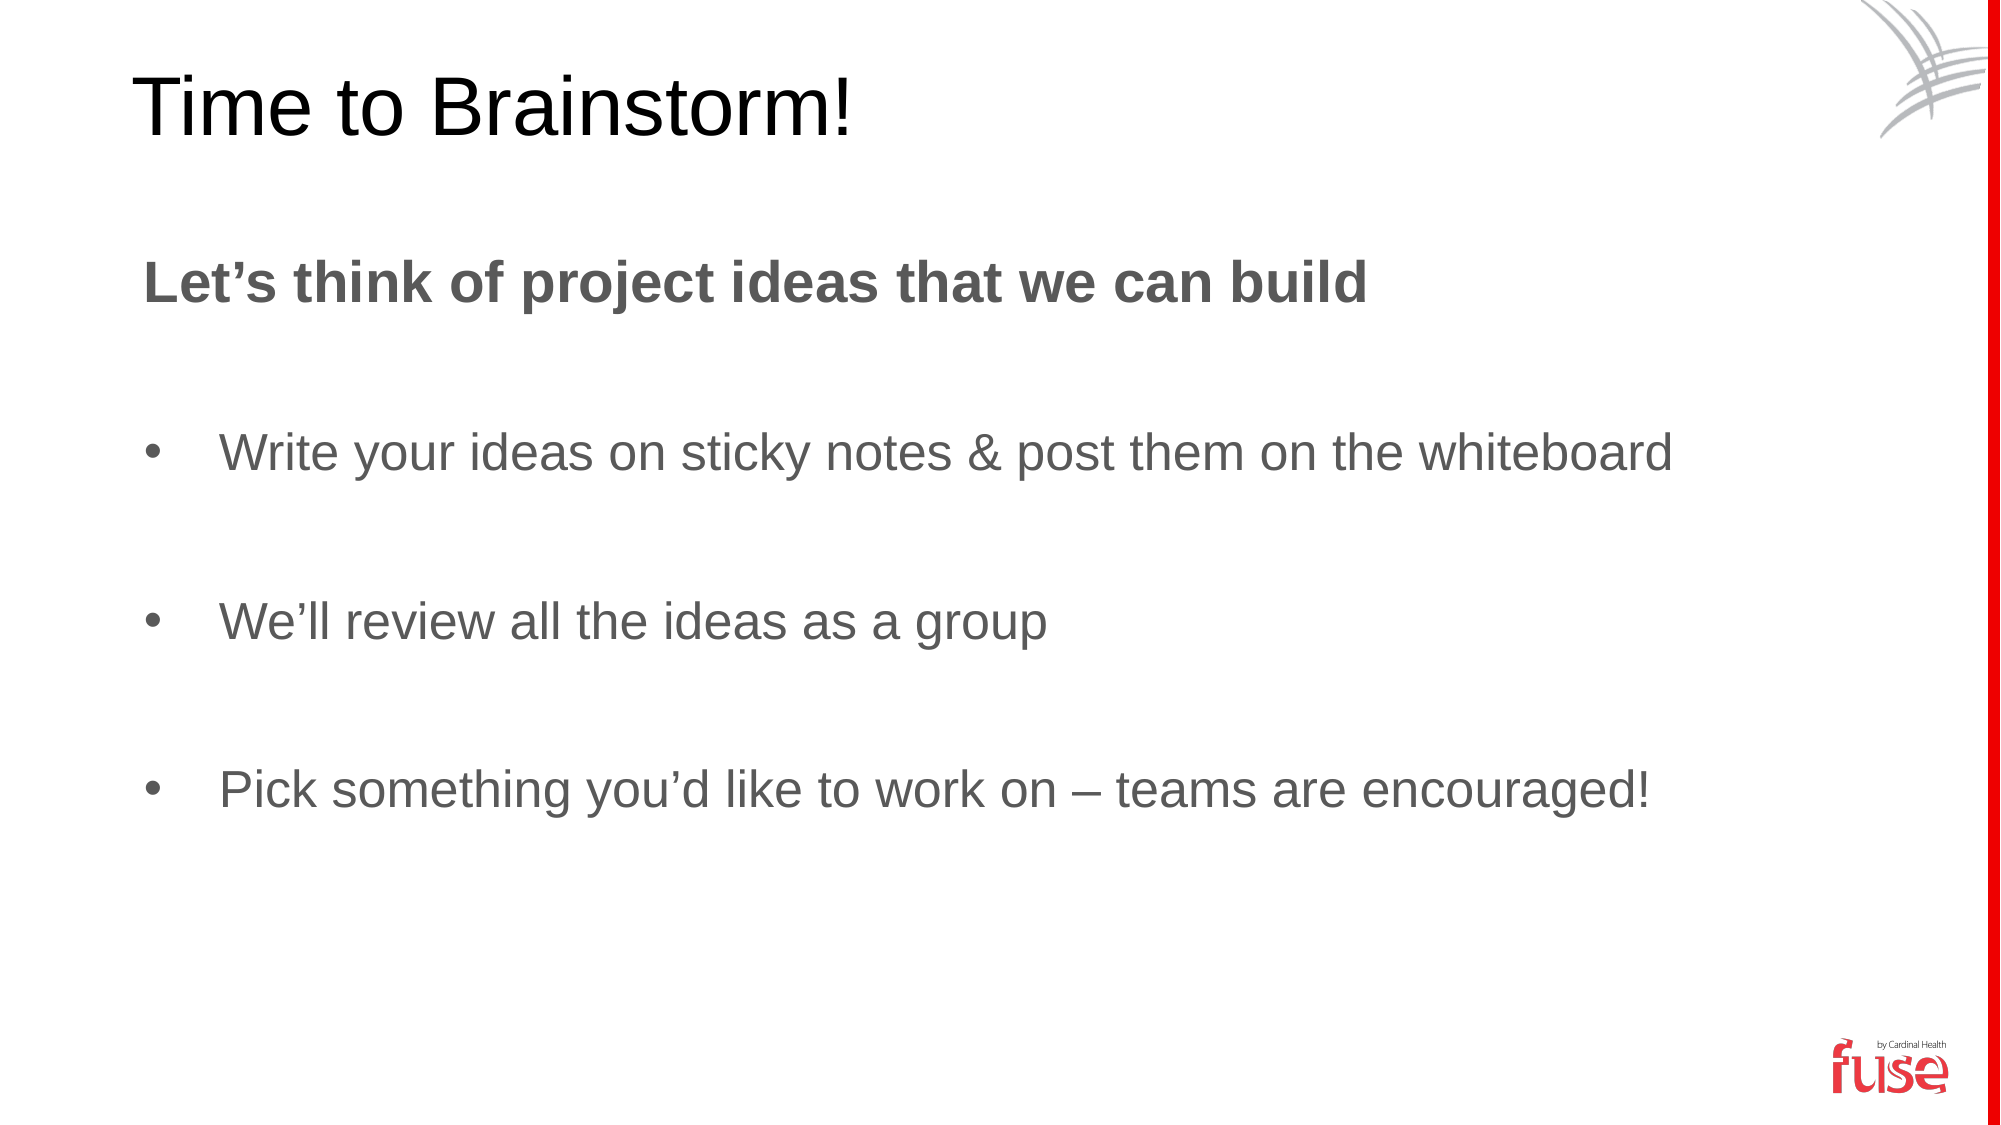

Time to Brainstorm!
Let’s think of project ideas that we can build

Write your ideas on sticky notes & post them on the whiteboard

We’ll review all the ideas as a group

Pick something you’d like to work on – teams are encouraged!